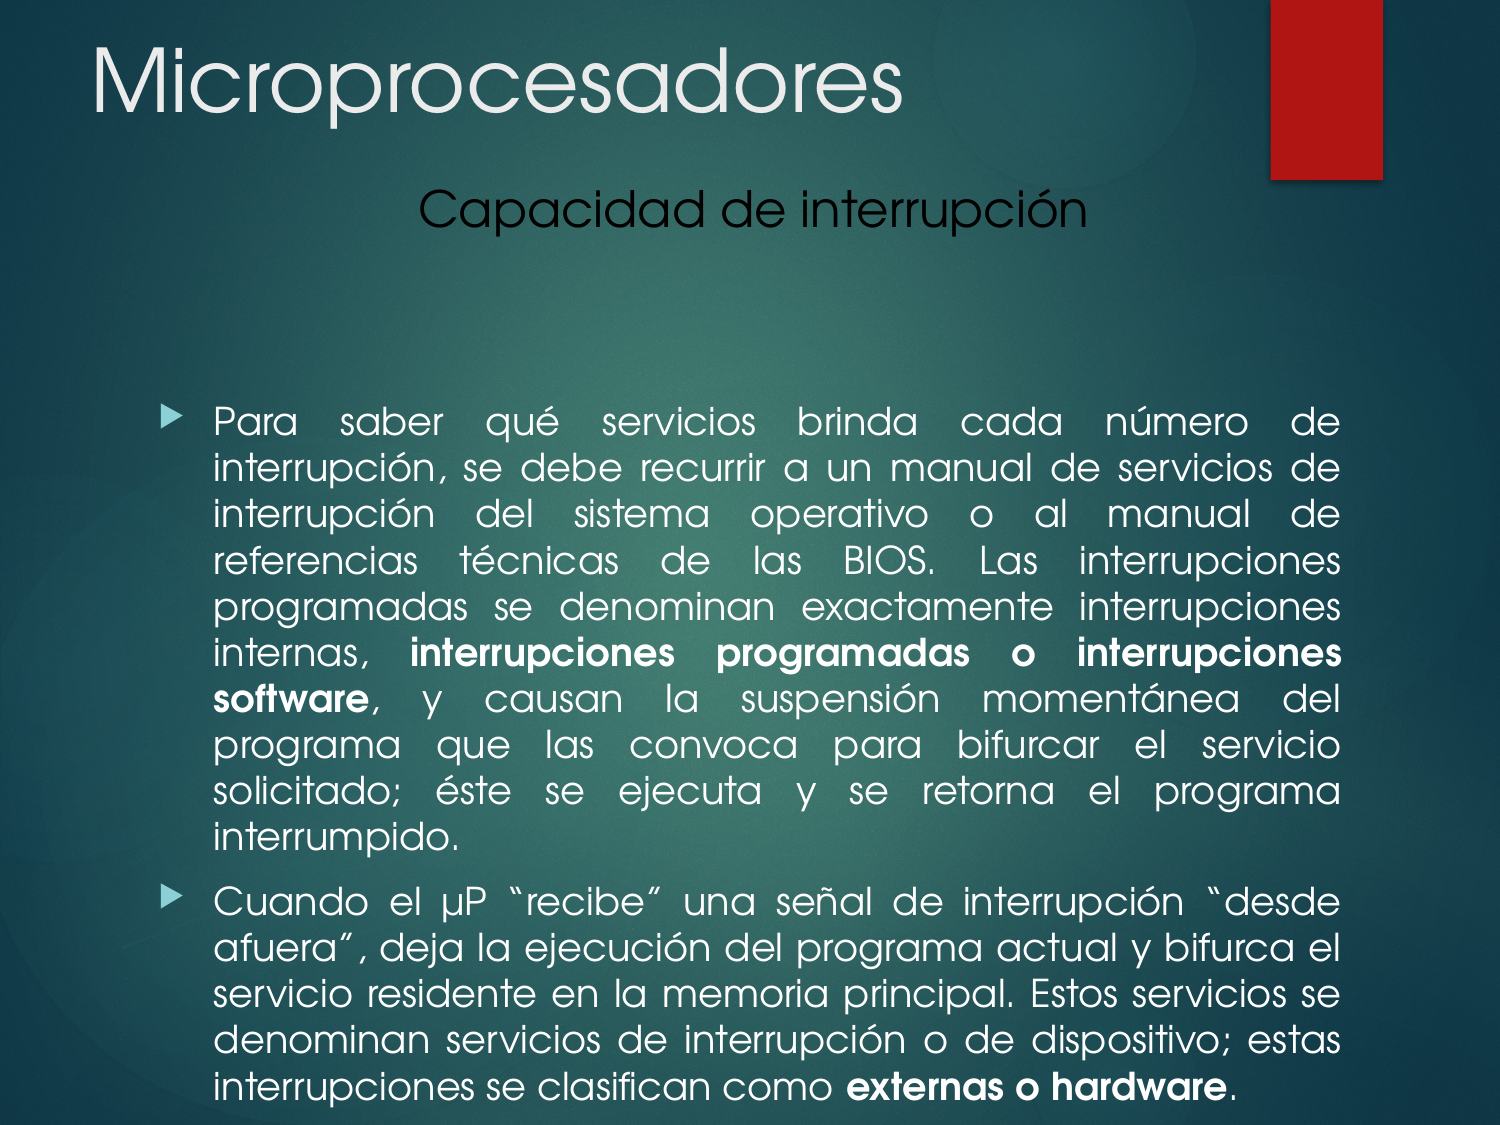

# Microprocesadores
Capacidad de interrupción
Para saber qué servicios brinda cada número de interrupción, se debe recurrir a un manual de servicios de interrupción del sistema operativo o al manual de referencias técnicas de las BIOS. Las interrupciones programadas se denominan exactamente interrupciones internas, interrupciones programadas o interrupciones software, y causan la suspensión momentánea del programa que las convoca para bifurcar el servicio solicitado; éste se ejecuta y se retorna el programa interrumpido.
Cuando el μP “recibe” una señal de interrupción “desde afuera”, deja la ejecución del programa actual y bifurca el servicio residente en la memoria principal. Estos servicios se denominan servicios de interrupción o de dispositivo; estas interrupciones se clasifican como externas o hardware.